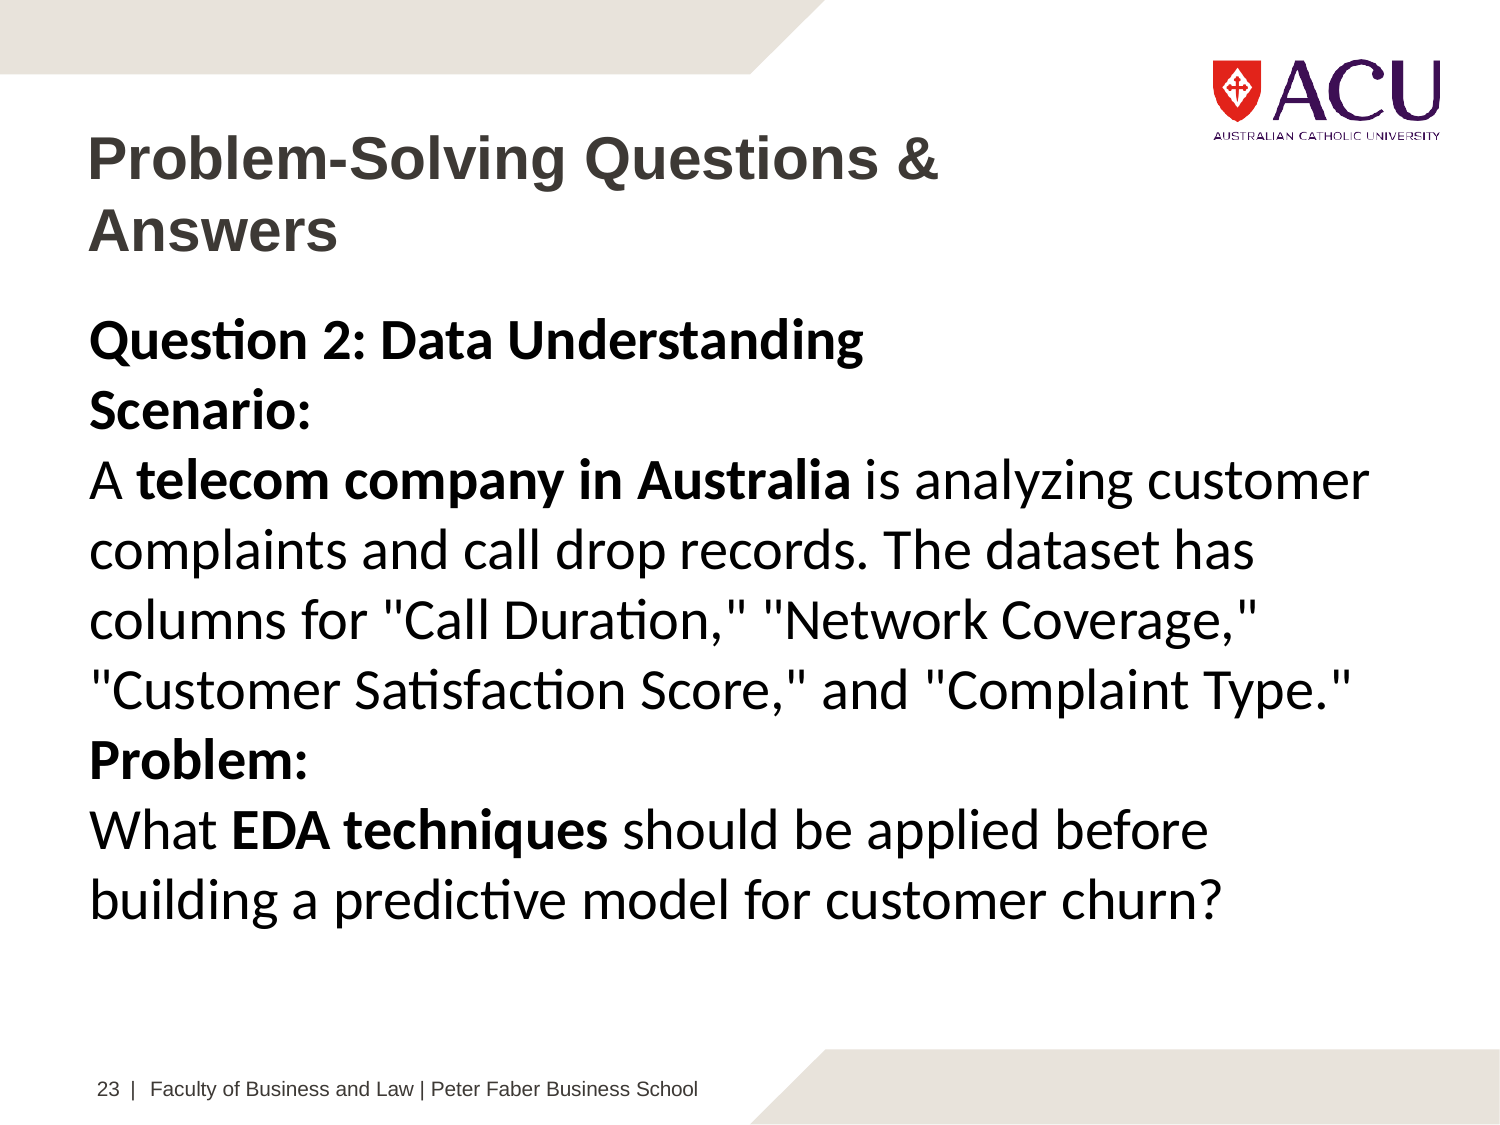

# Problem-Solving Questions & Answers
Question 2: Data Understanding
Scenario:
A telecom company in Australia is analyzing customer complaints and call drop records. The dataset has columns for "Call Duration," "Network Coverage," "Customer Satisfaction Score," and "Complaint Type."
Problem:
What EDA techniques should be applied before building a predictive model for customer churn?
23 | Faculty of Business and Law | Peter Faber Business School